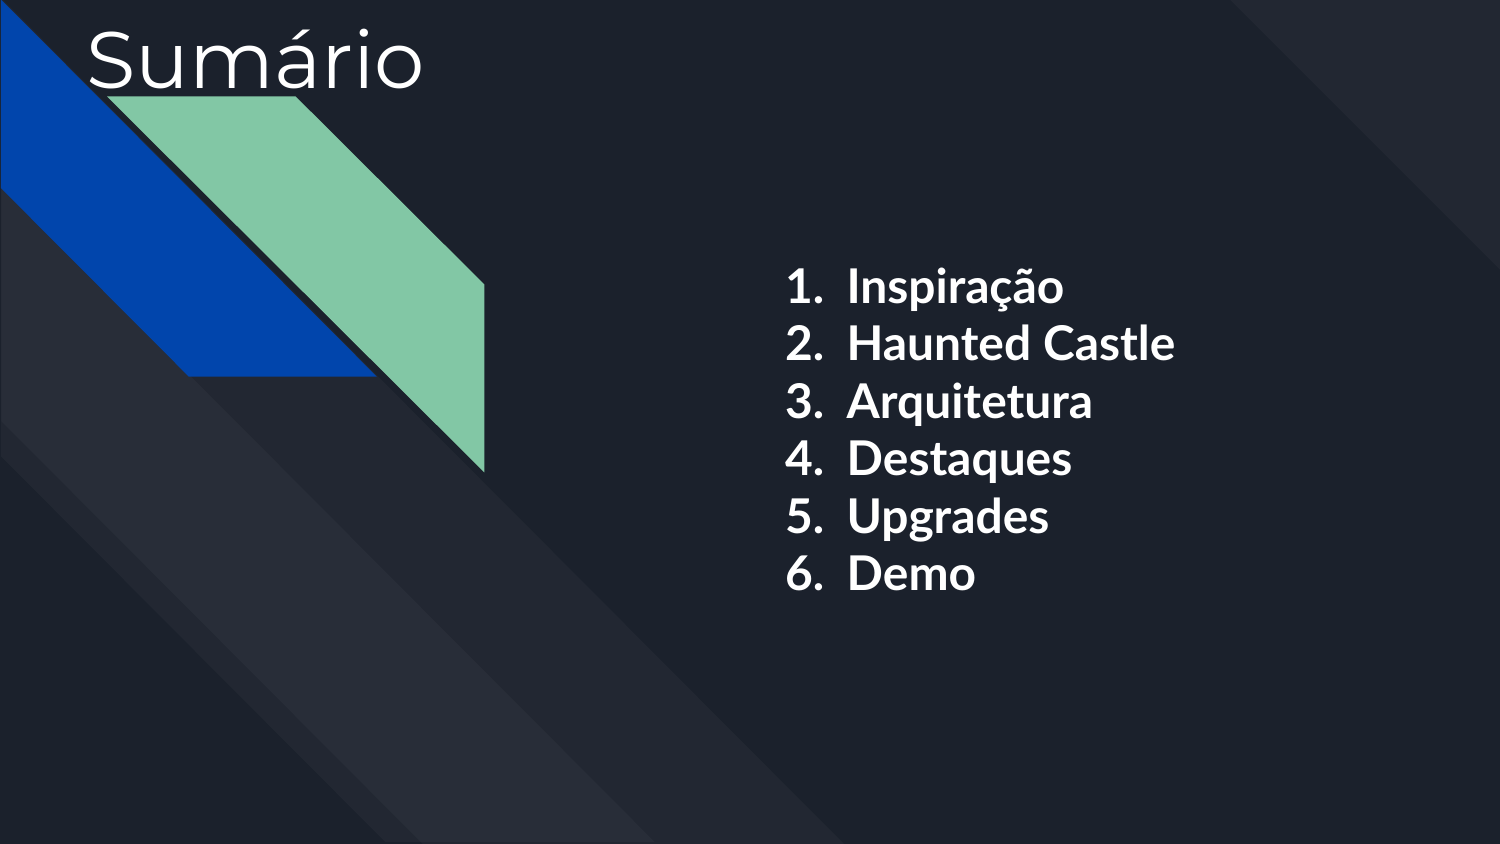

# Sumário

Inspiração
Haunted Castle
Arquitetura
Destaques
Upgrades
Demo